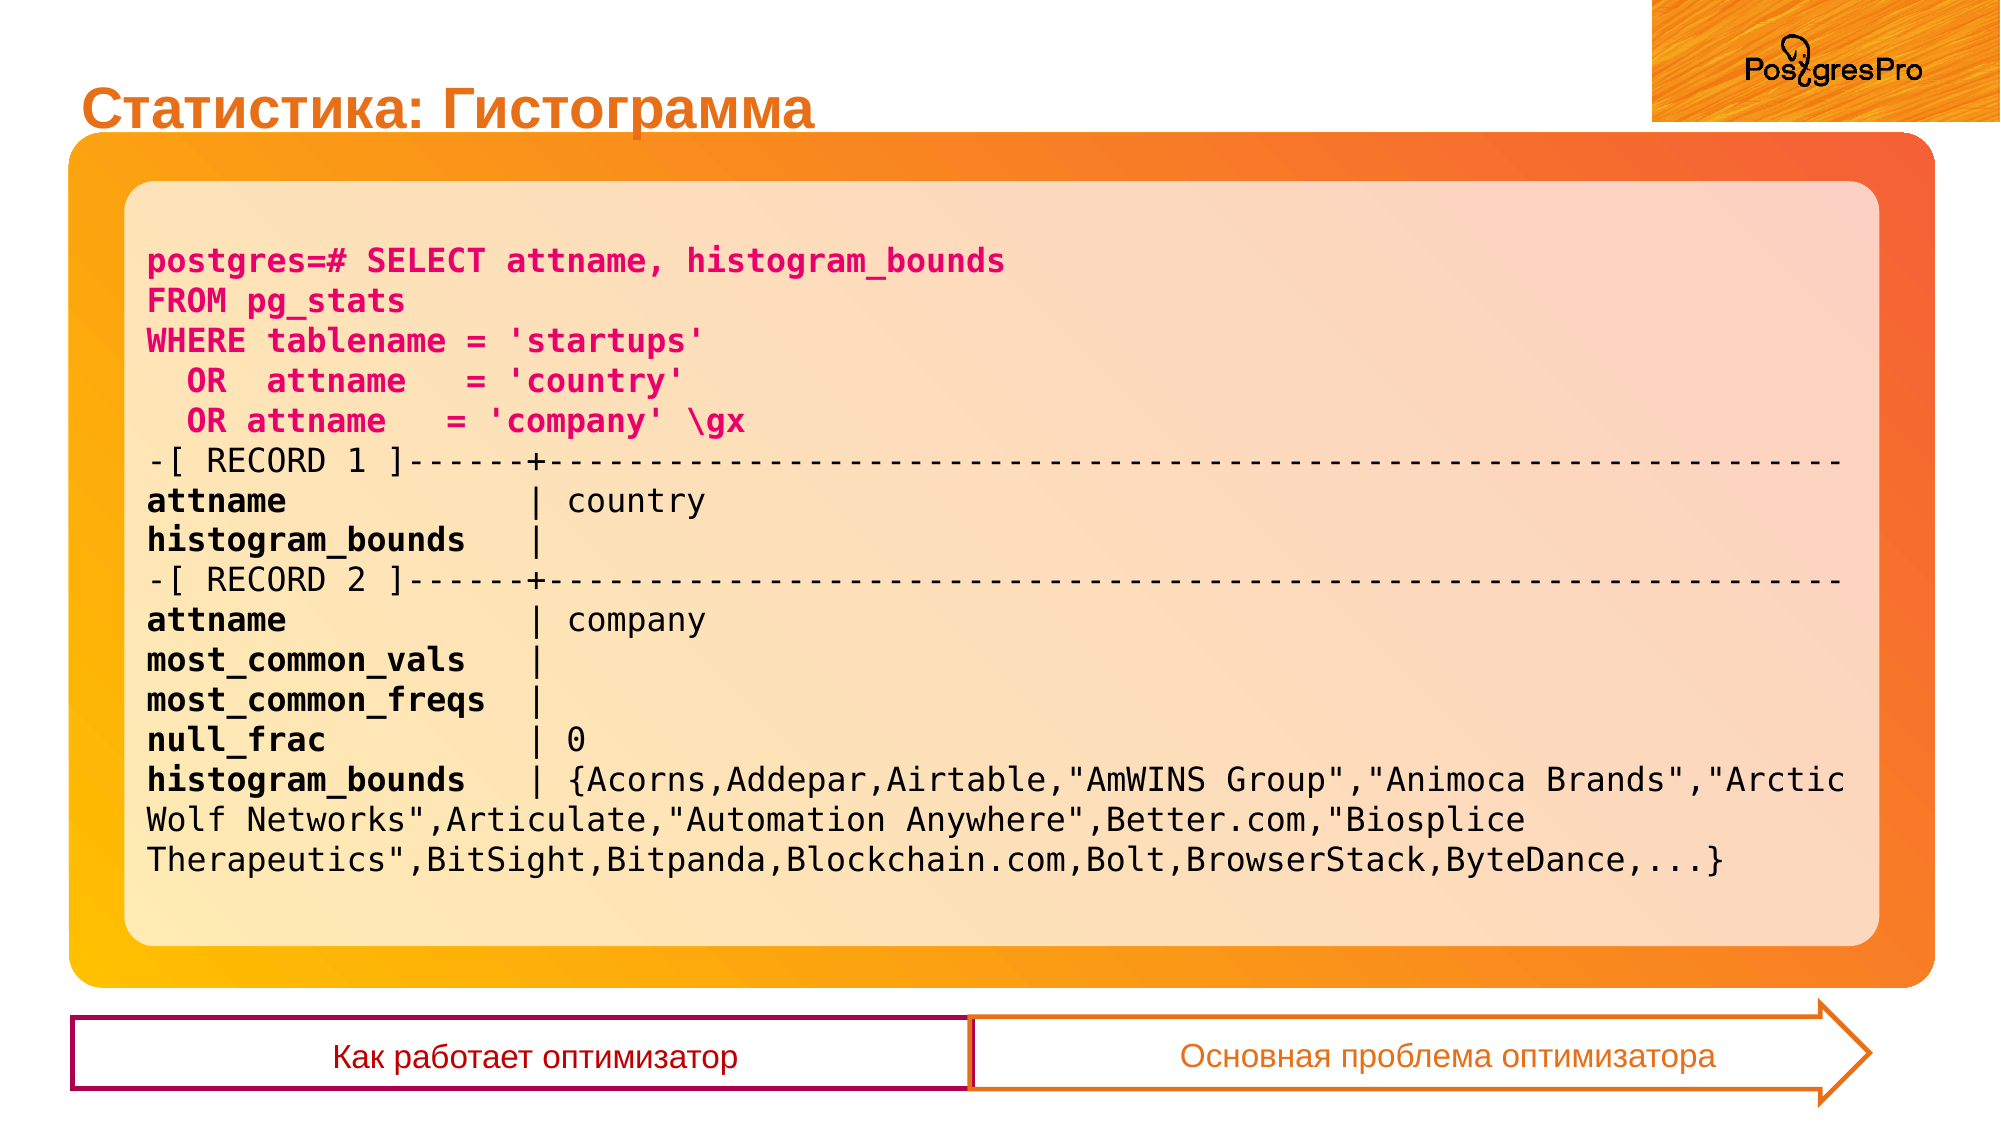

# Статистика: Гистограмма
postgres=# SELECT attname, histogram_bounds
FROM pg_stats
WHERE tablename = 'startups'
  OR  attname   = 'country'
  OR attname   = 'company' \gx
-[ RECORD 1 ]------+-----------------------------------------------------------------
attname            | country
histogram_bounds   |
-[ RECORD 2 ]------+-----------------------------------------------------------------
attname            | company
most_common_vals   |
most_common_freqs  |
null_frac          | 0
histogram_bounds   | {Acorns,Addepar,Airtable,"AmWINS Group","Animoca Brands","Arctic Wolf Networks",Articulate,"Automation Anywhere",Better.com,"Biosplice Therapeutics",BitSight,Bitpanda,Blockchain.com,Bolt,BrowserStack,ByteDance,...}
Основная проблема оптимизатора
Как работает оптимизатор
13